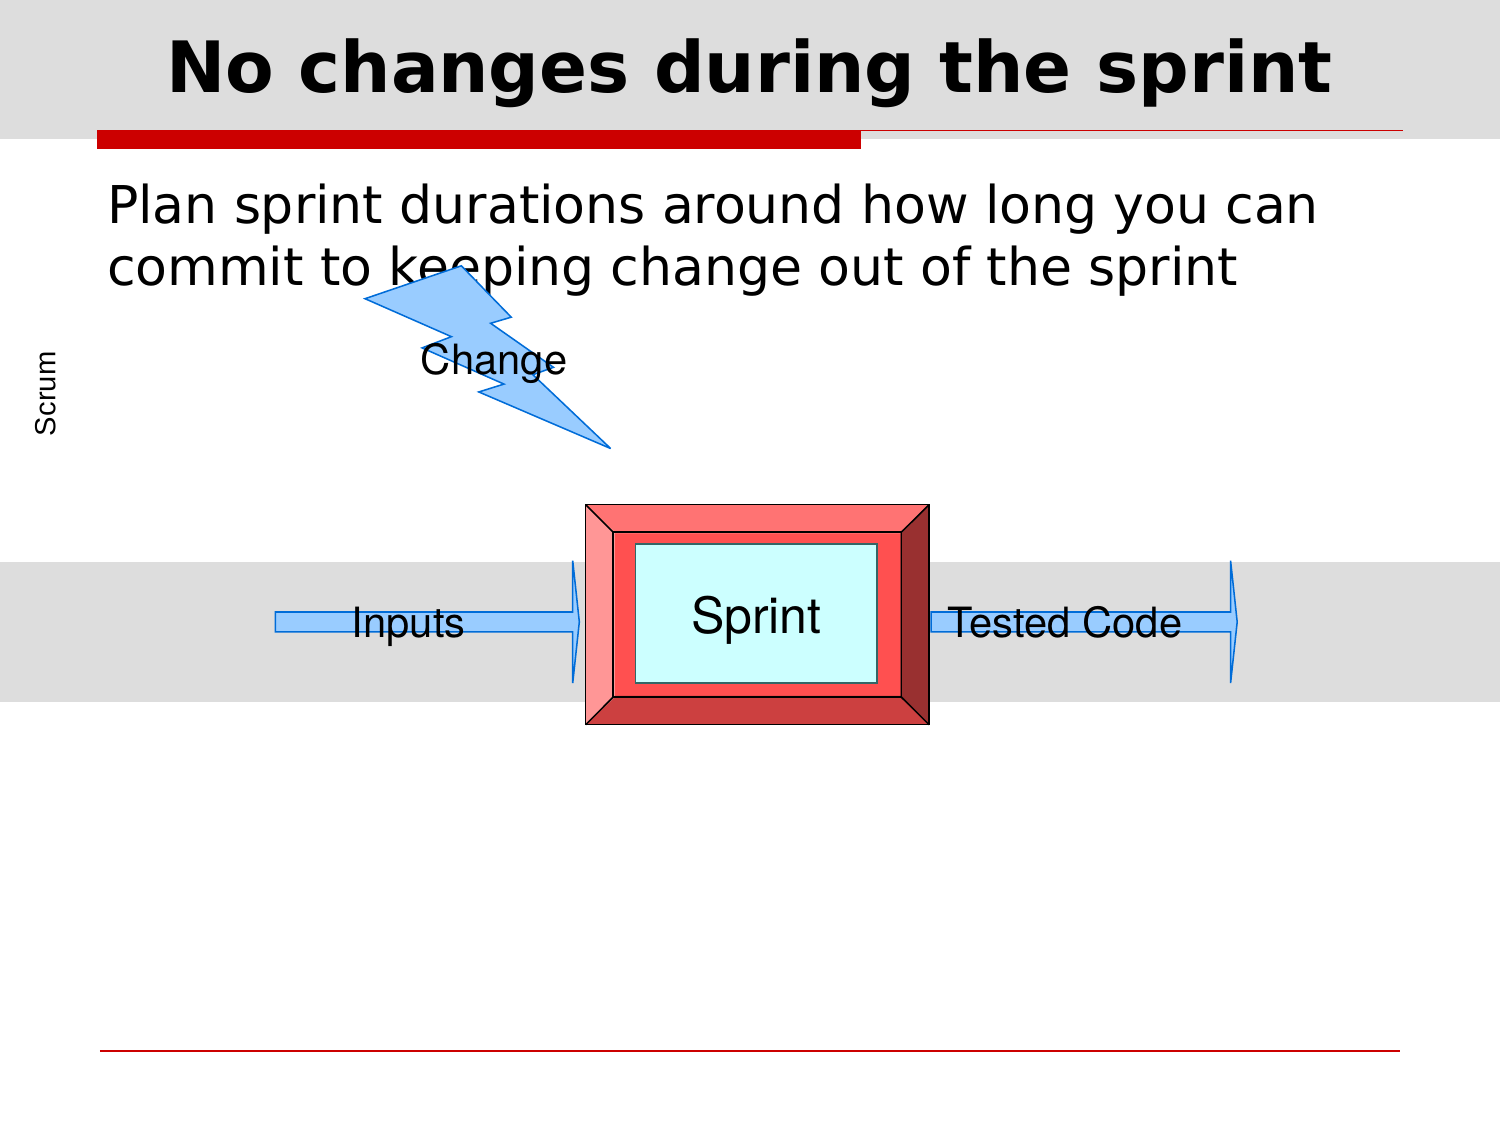

# No changes during the sprint
Plan sprint durations around how long you can commit to keeping change out of the sprint

Change

Sprint

Inputs

Tested Code
Scrum